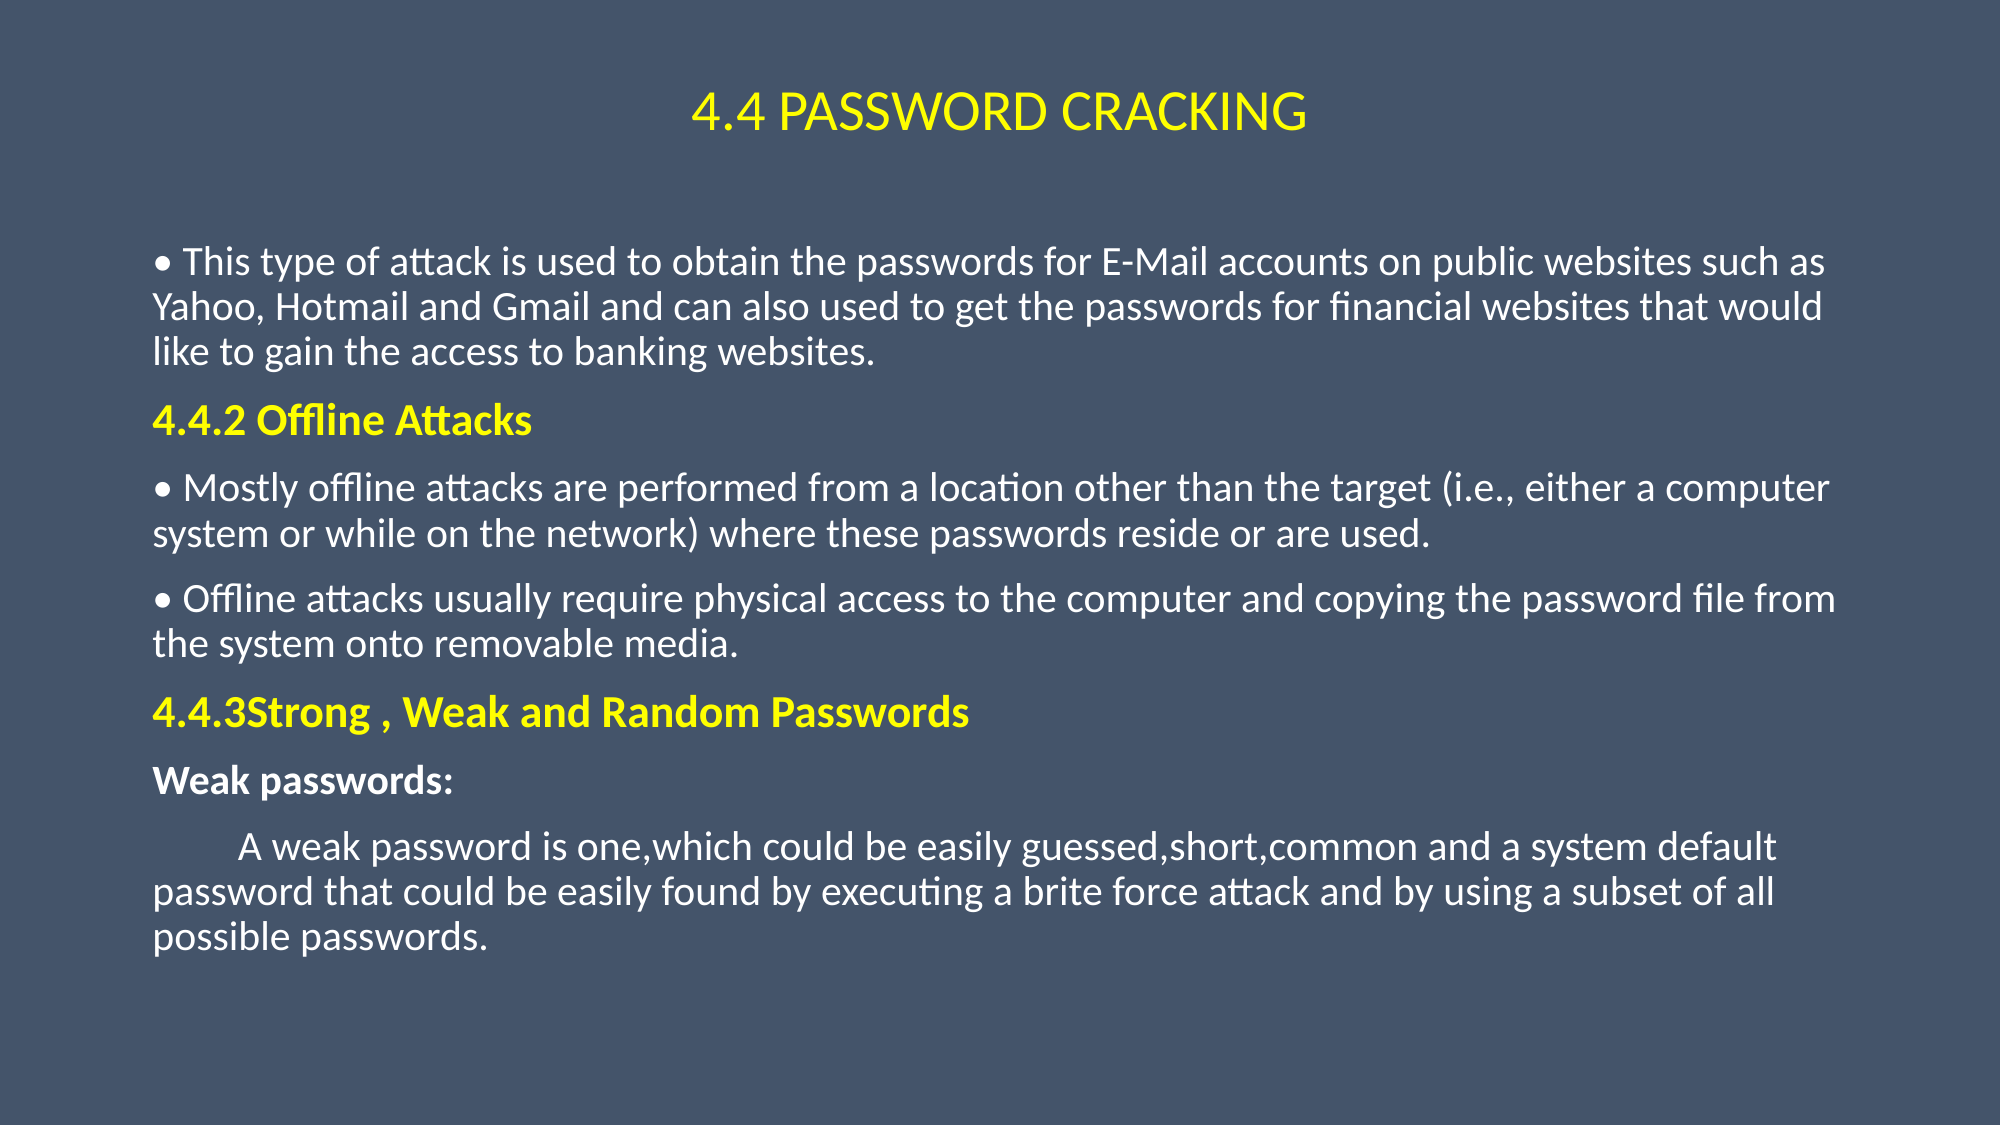

# 4.4 PASSWORD CRACKING
• This type of attack is used to obtain the passwords for E-Mail accounts on public websites such as Yahoo, Hotmail and Gmail and can also used to get the passwords for financial websites that would like to gain the access to banking websites.
4.4.2 Offline Attacks
• Mostly offline attacks are performed from a location other than the target (i.e., either a computer system or while on the network) where these passwords reside or are used.
• Offline attacks usually require physical access to the computer and copying the password file from the system onto removable media.
4.4.3Strong , Weak and Random Passwords
Weak passwords:
         A weak password is one,which could be easily guessed,short,common and a system default password that could be easily found by executing a brite force attack and by using a subset of all possible passwords.